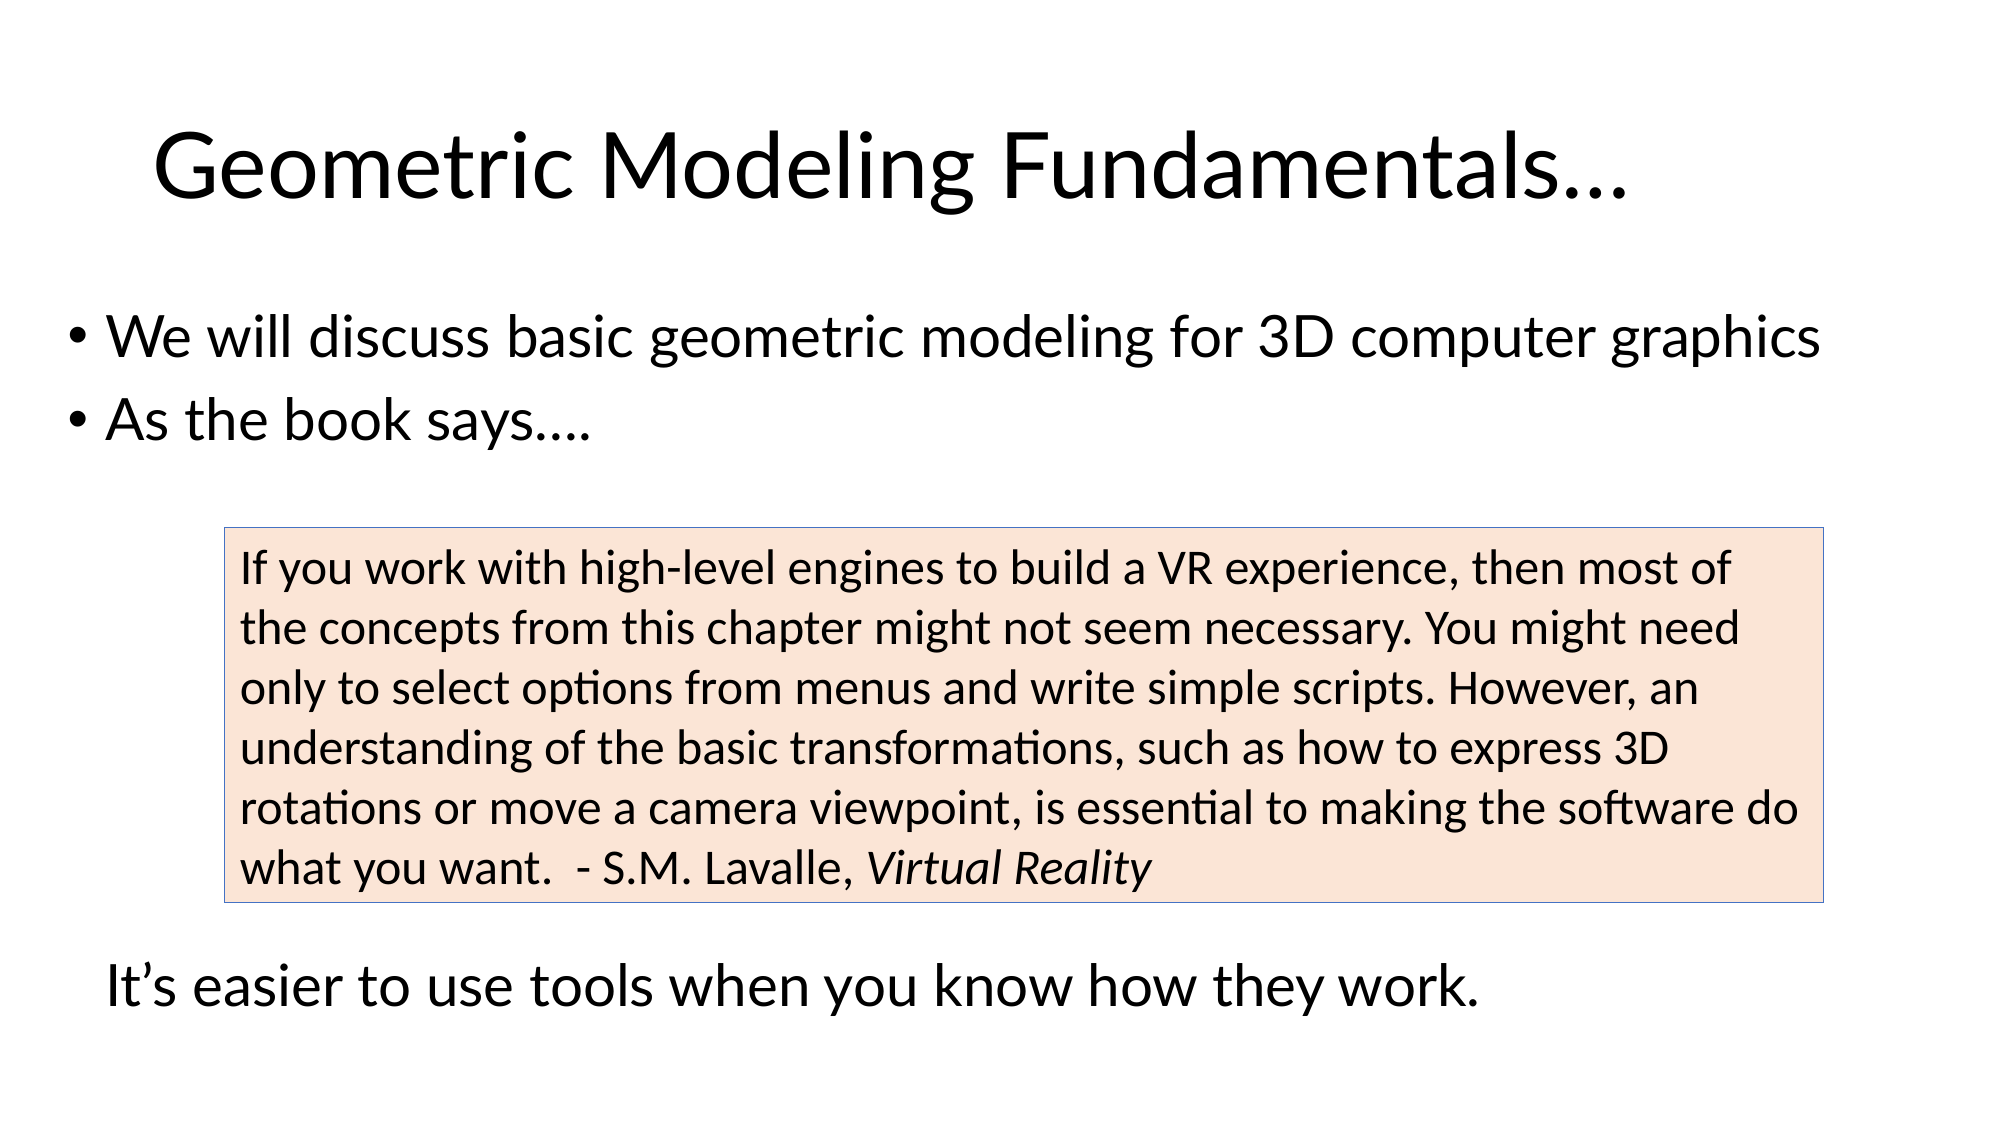

# Geometric Modeling Fundamentals…
We will discuss basic geometric modeling for 3D computer graphics
As the book says….
It’s easier to use tools when you know how they work.
If you work with high-level engines to build a VR experience, then most of the concepts from this chapter might not seem necessary. You might need only to select options from menus and write simple scripts. However, an understanding of the basic transformations, such as how to express 3D rotations or move a camera viewpoint, is essential to making the software do what you want.  - S.M. Lavalle, Virtual Reality